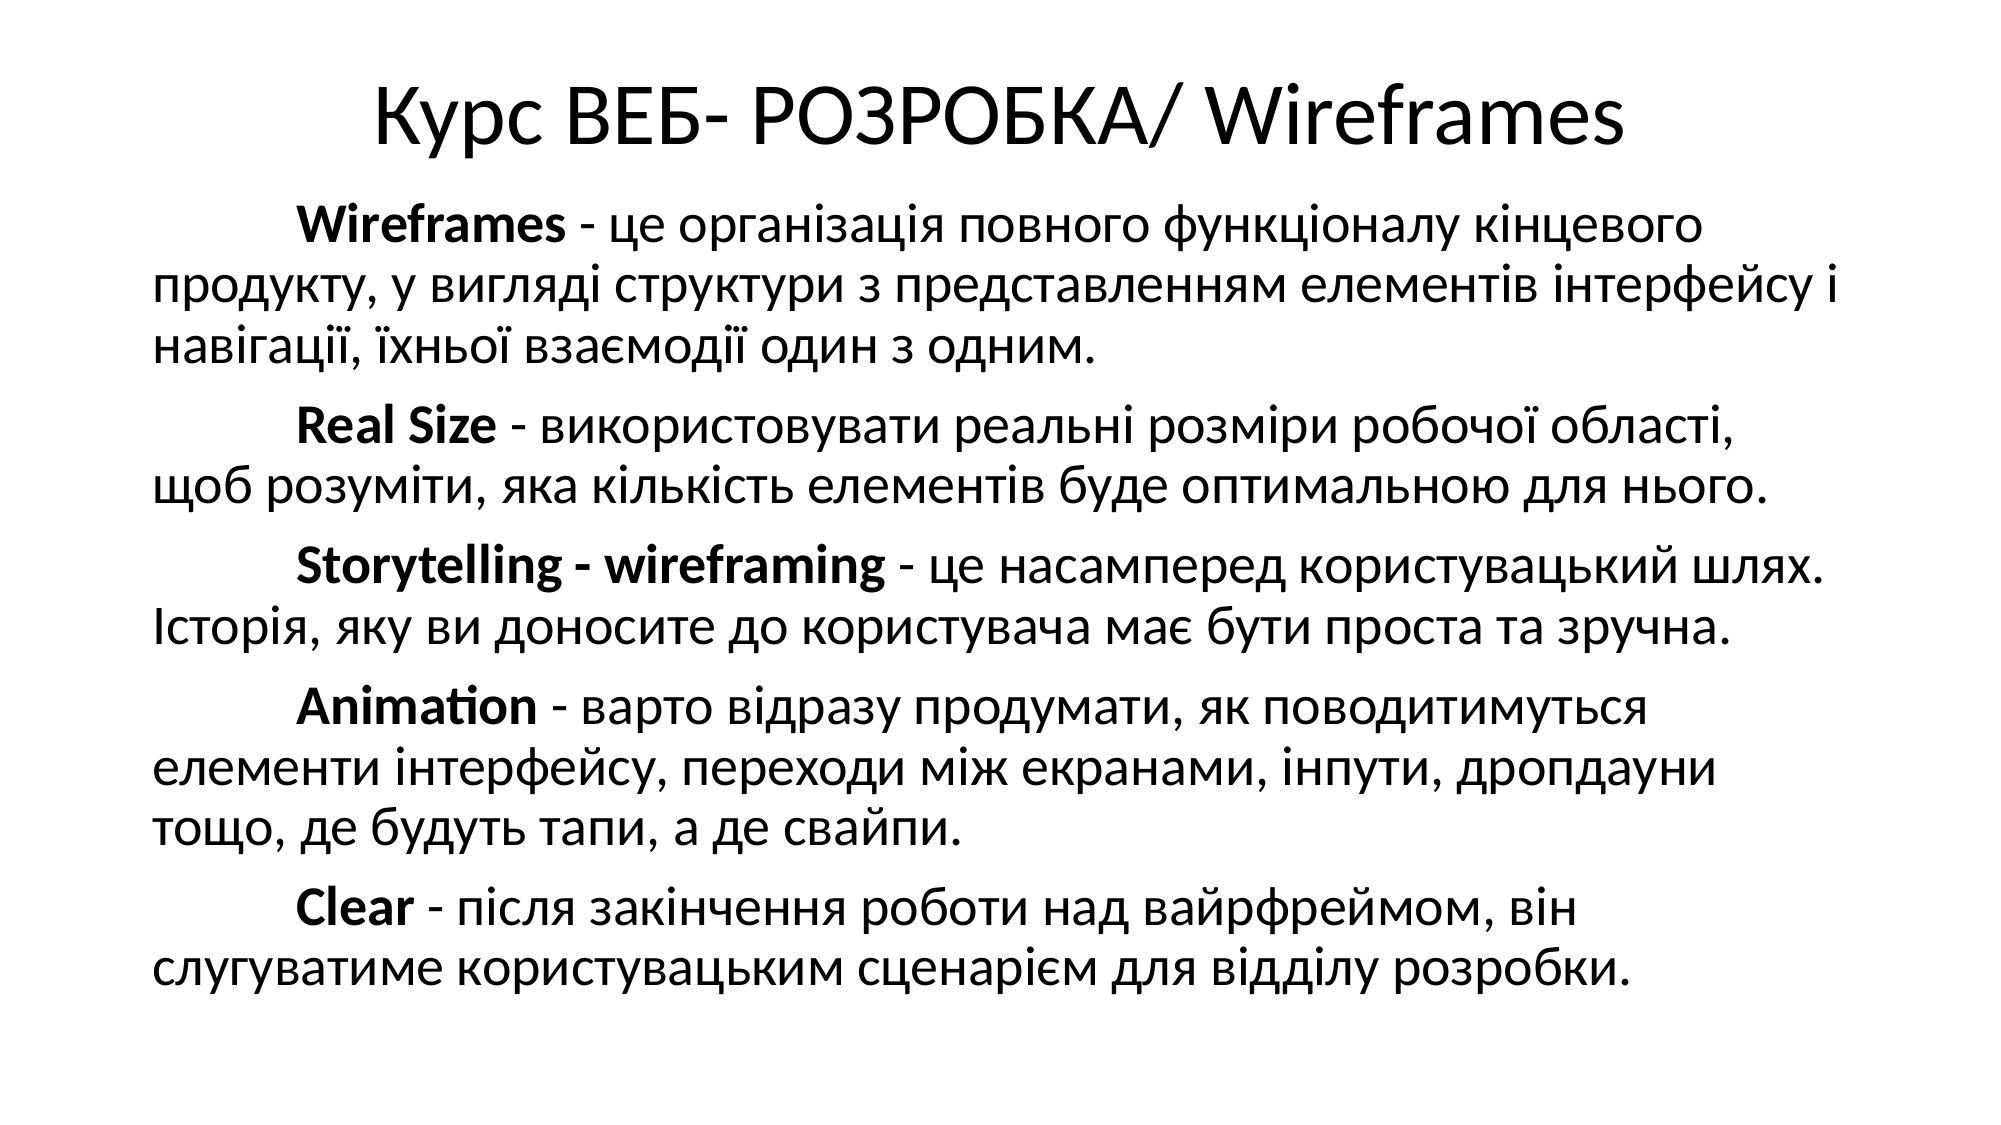

# Курс ВЕБ- РОЗРОБКА/ Wireframes
	Wireframes - це організація повного функціоналу кінцевого продукту, у вигляді структури з представленням елементів інтерфейсу і навігації, їхньої взаємодії один з одним.
	Real Size - використовувати реальні розміри робочої області, щоб розуміти, яка кількість елементів буде оптимальною для нього.
	Storytelling - wireframing - це насамперед користувацький шлях. Історія, яку ви доносите до користувача має бути проста та зручна.
	Animation - варто відразу продумати, як поводитимуться елементи інтерфейсу, переходи між екранами, інпути, дропдауни тощо, де будуть тапи, а де свайпи.
	Clear - після закінчення роботи над вайрфреймом, він слугуватиме користувацьким сценарієм для відділу розробки.